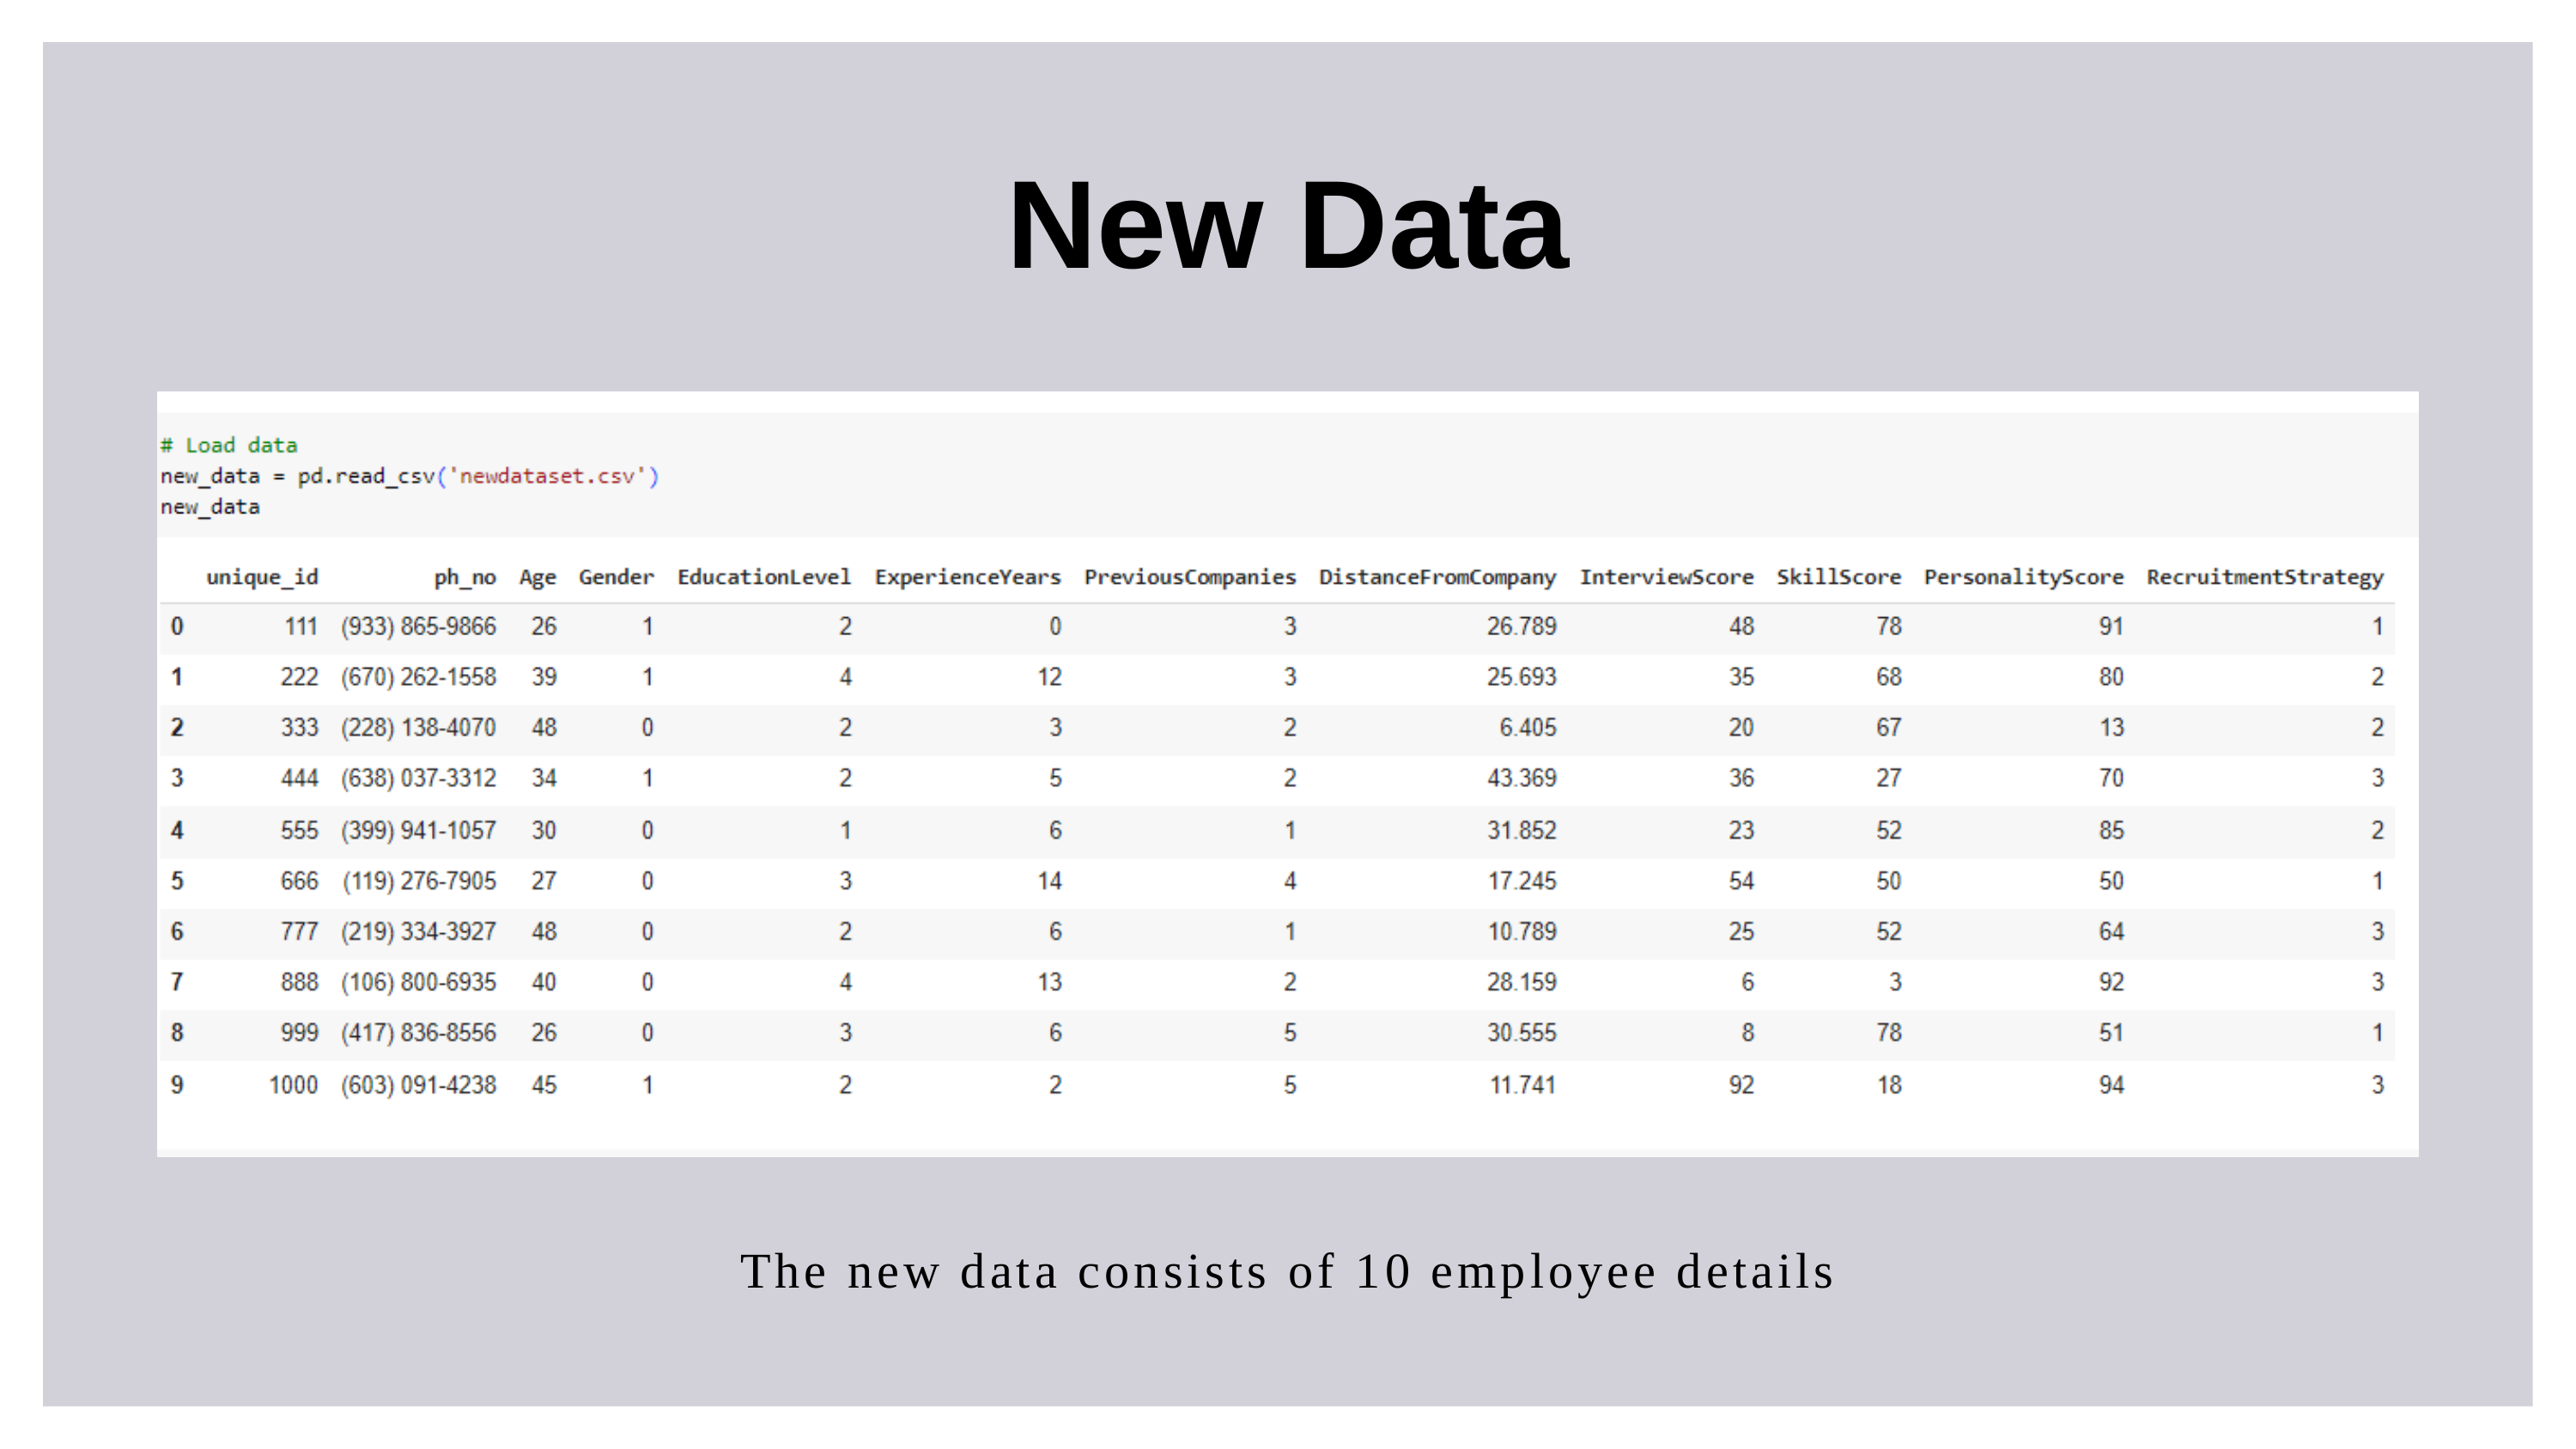

New Data

The new data consists of 10 employee details